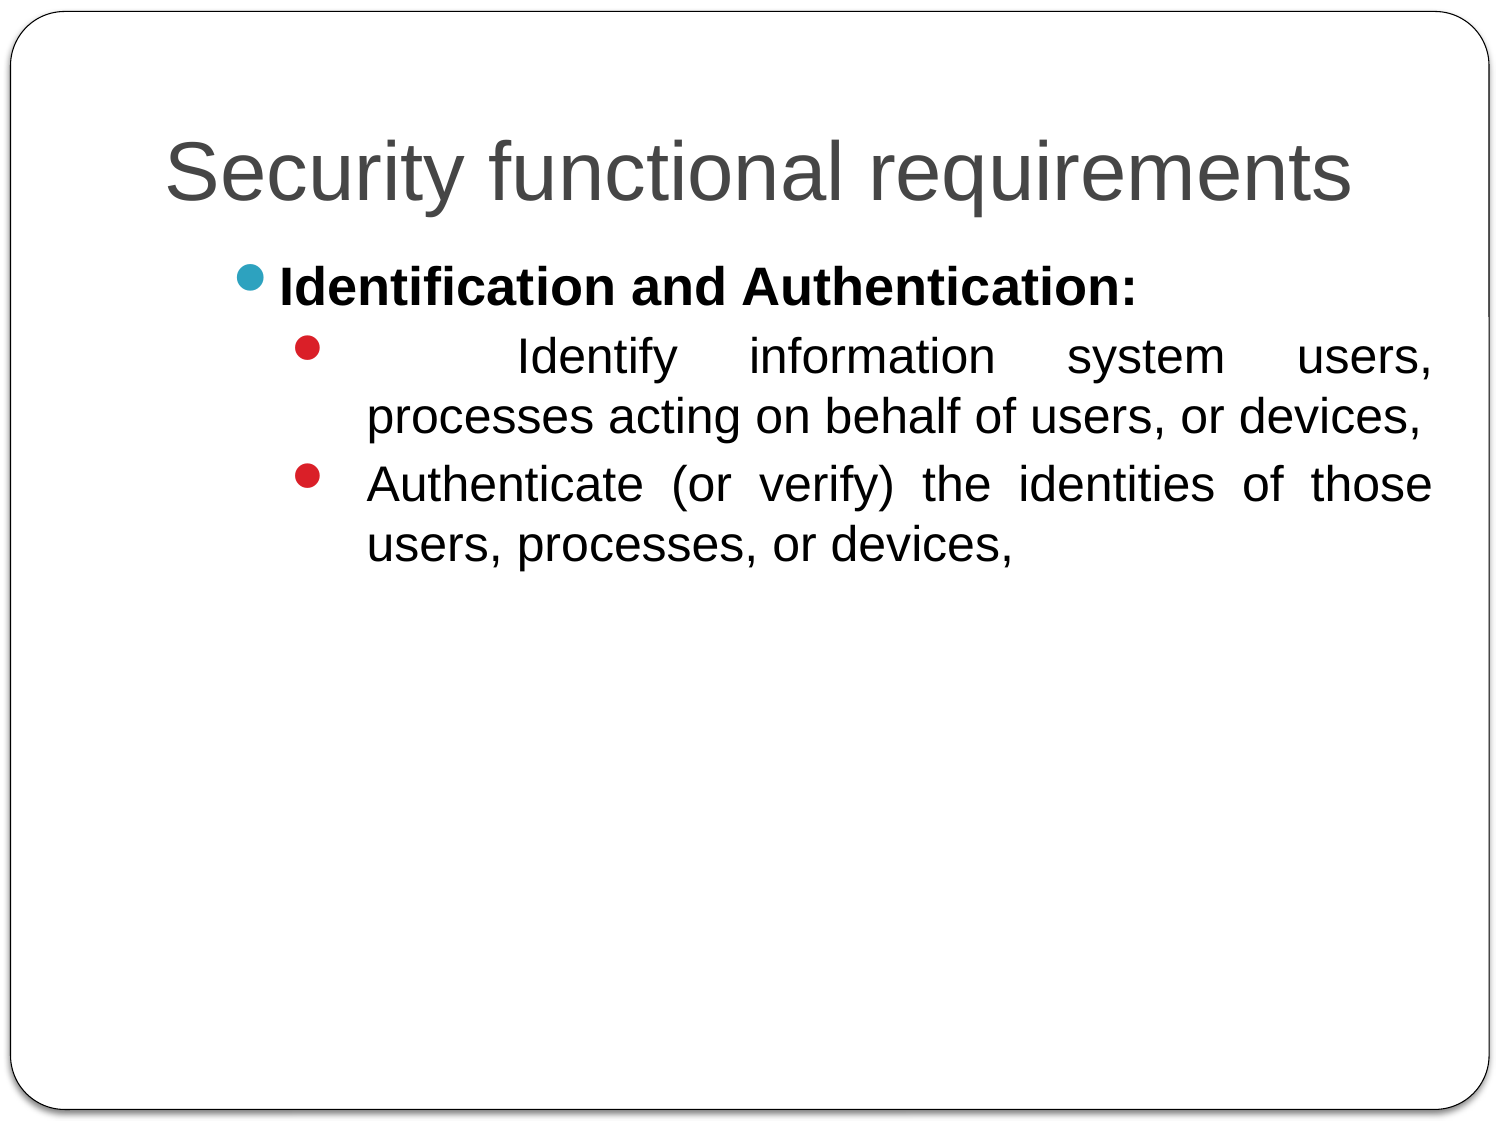

# Security functional requirements
Identification and Authentication:
	Identify information system users, processes acting on behalf of users, or devices,
Authenticate (or verify) the identities of those users, processes, or devices,